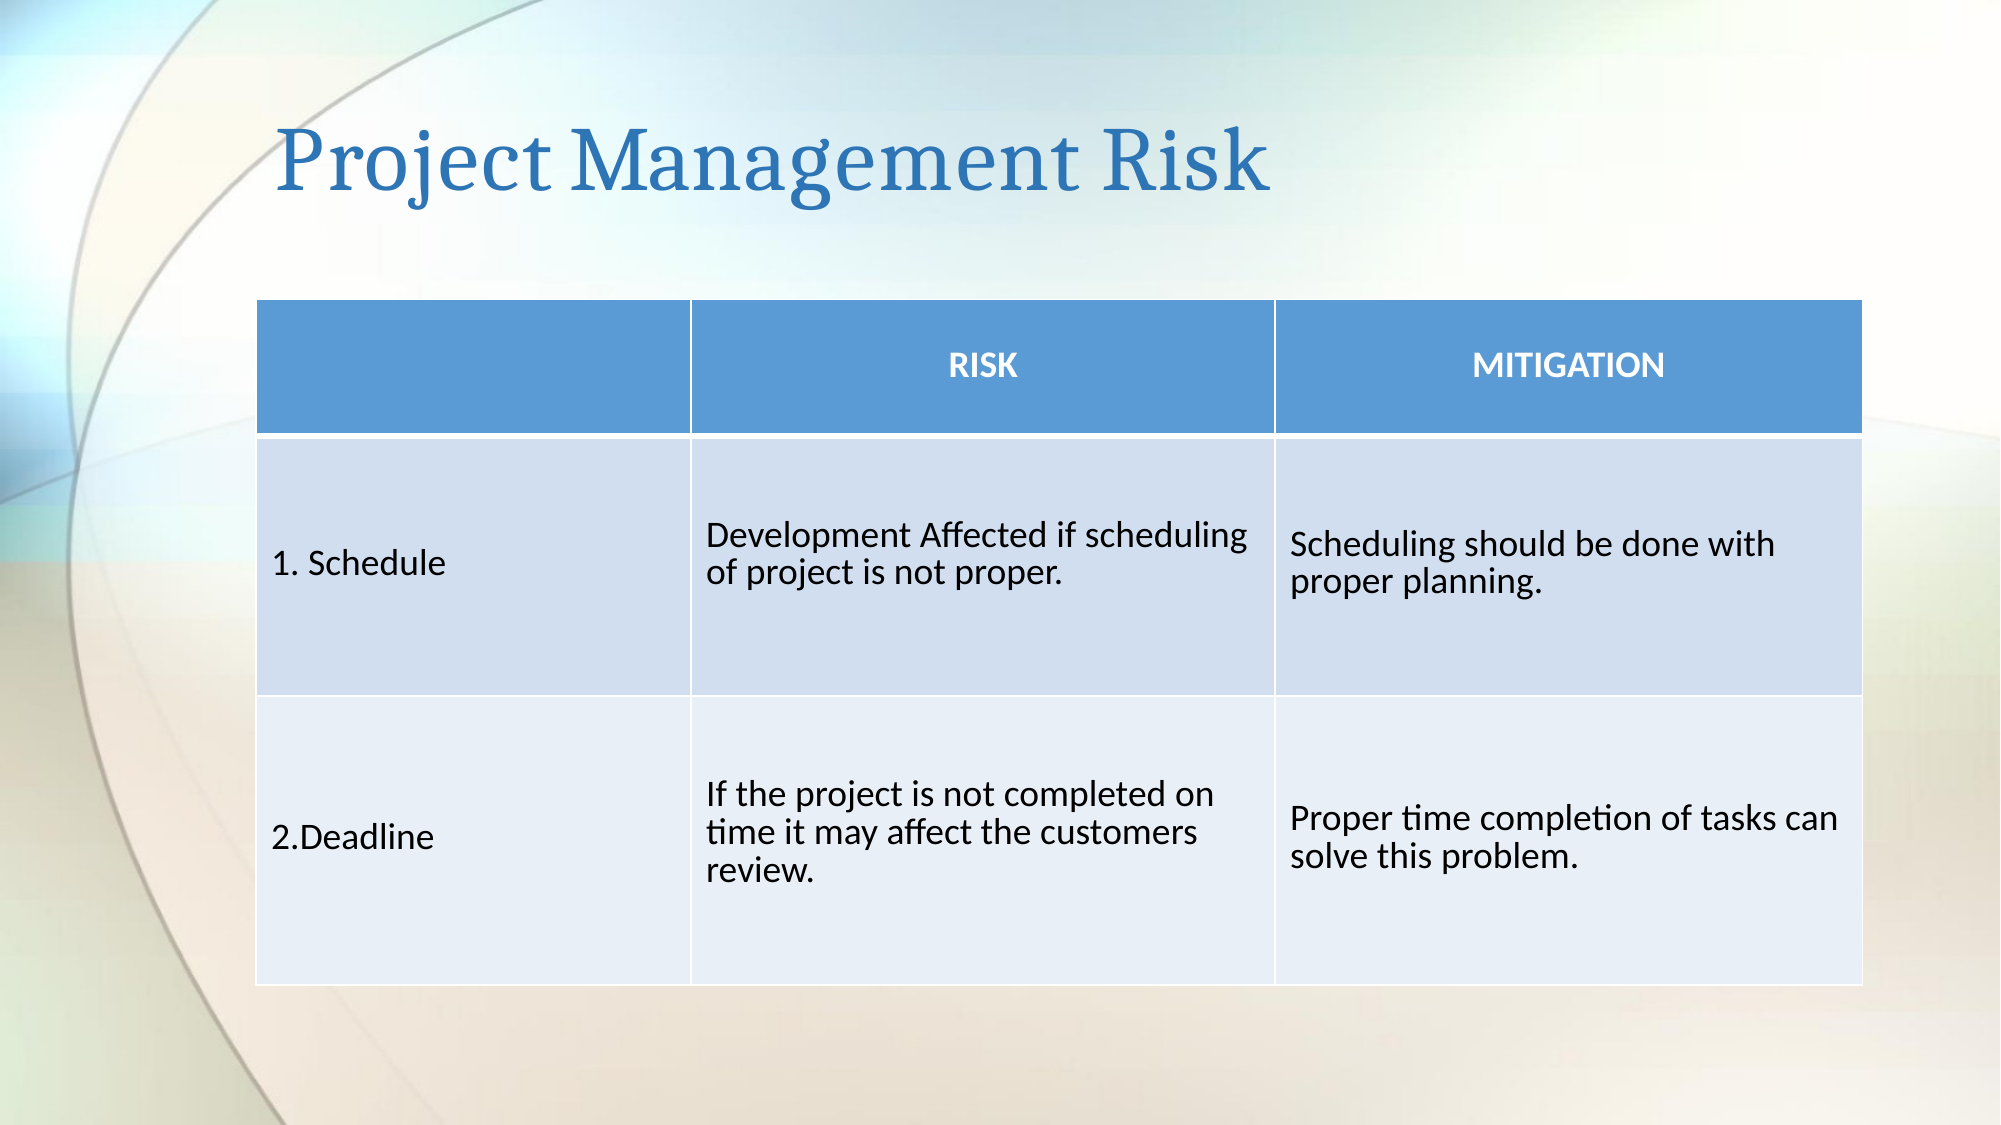

# Project Management Risk
| ​ | RISK​ | MITIGATION​ |
| --- | --- | --- |
| 1. Schedule​ | ​ ​ ​Development Affected if scheduling of project is not proper.​ | Scheduling should be done with proper planning.​ |
| 2.Deadline​ | ​ ​ ​If the project is not completed on time it may affect the customers review.​ | Proper time completion of tasks can solve this problem.​ |